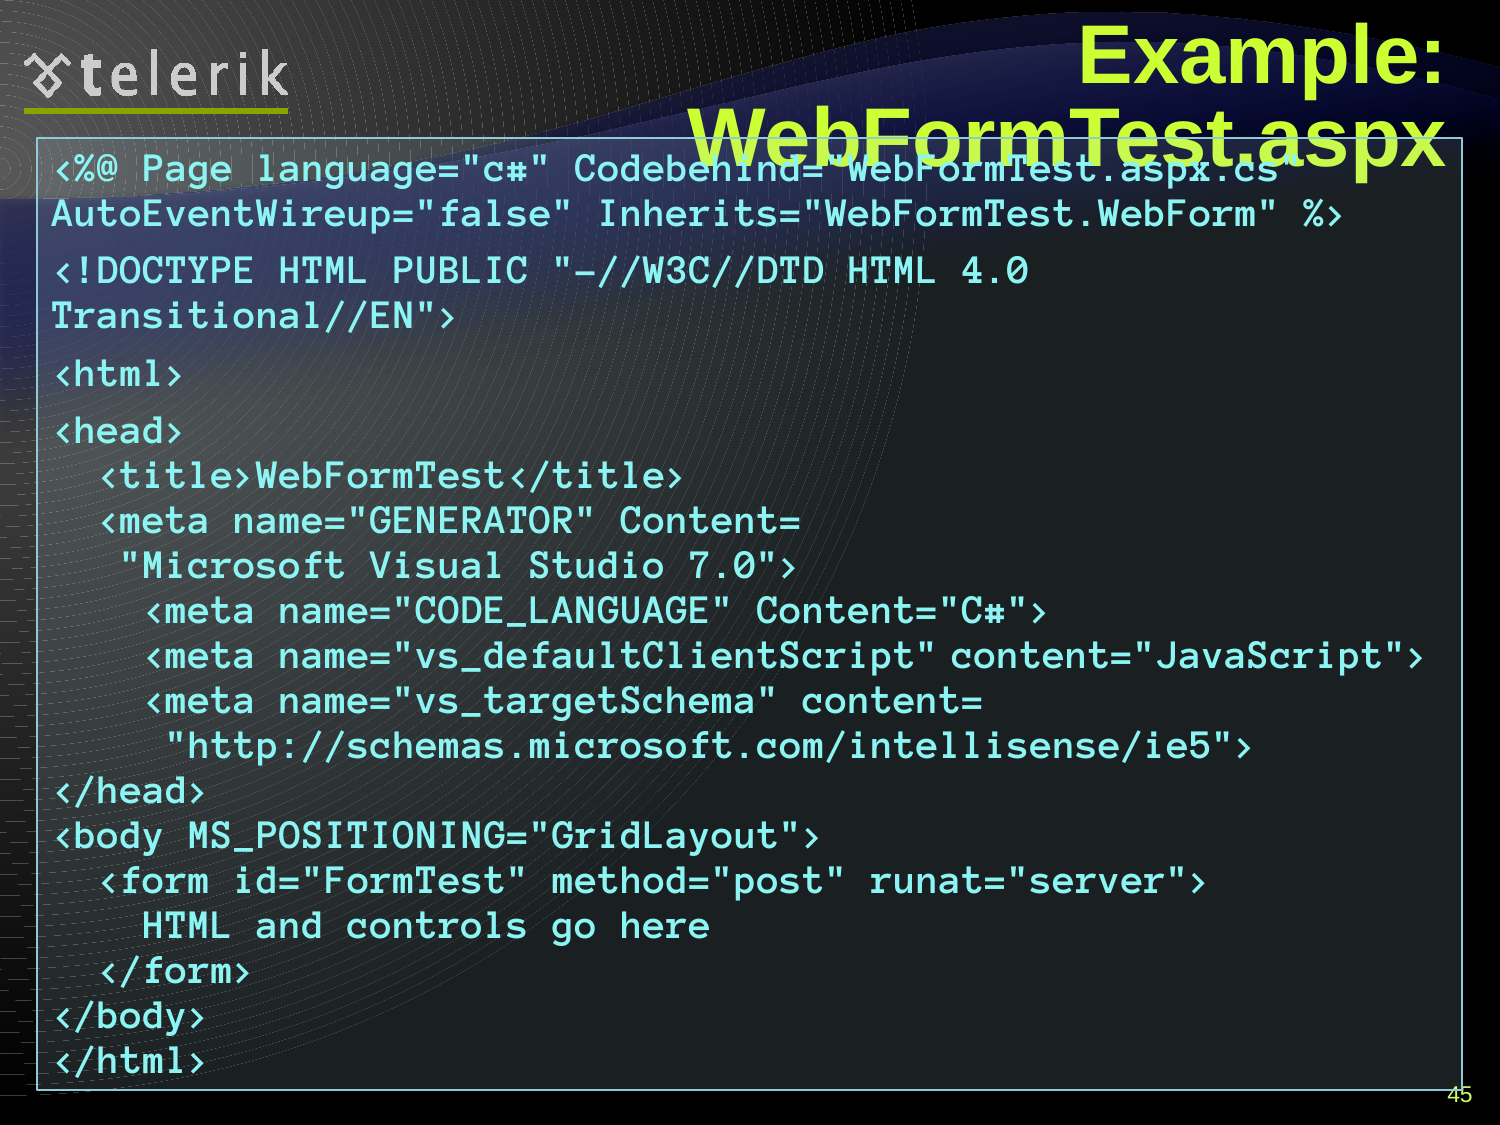

# Example: WebFormTest.aspx
<%@ Page language="c#" Codebehind="WebFormTest.aspx.cs" AutoEventWireup="false" Inherits="WebFormTest.WebForm" %>
<!DOCTYPE HTML PUBLIC "-//W3C//DTD HTML 4.0 Transitional//EN">
<html>
<head>
  <title>WebFormTest</title>
  <meta name="GENERATOR" Content=
   "Microsoft Visual Studio 7.0">
    <meta name="CODE_LANGUAGE" Content="C#">
    <meta name="vs_defaultClientScript"	content="JavaScript">
    <meta name="vs_targetSchema" content=
     "http://schemas.microsoft.com/intellisense/ie5">
</head>
<body MS_POSITIONING="GridLayout">
  <form id="FormTest" method="post" runat="server">
    HTML and controls go here
  </form>
</body>
</html>
45